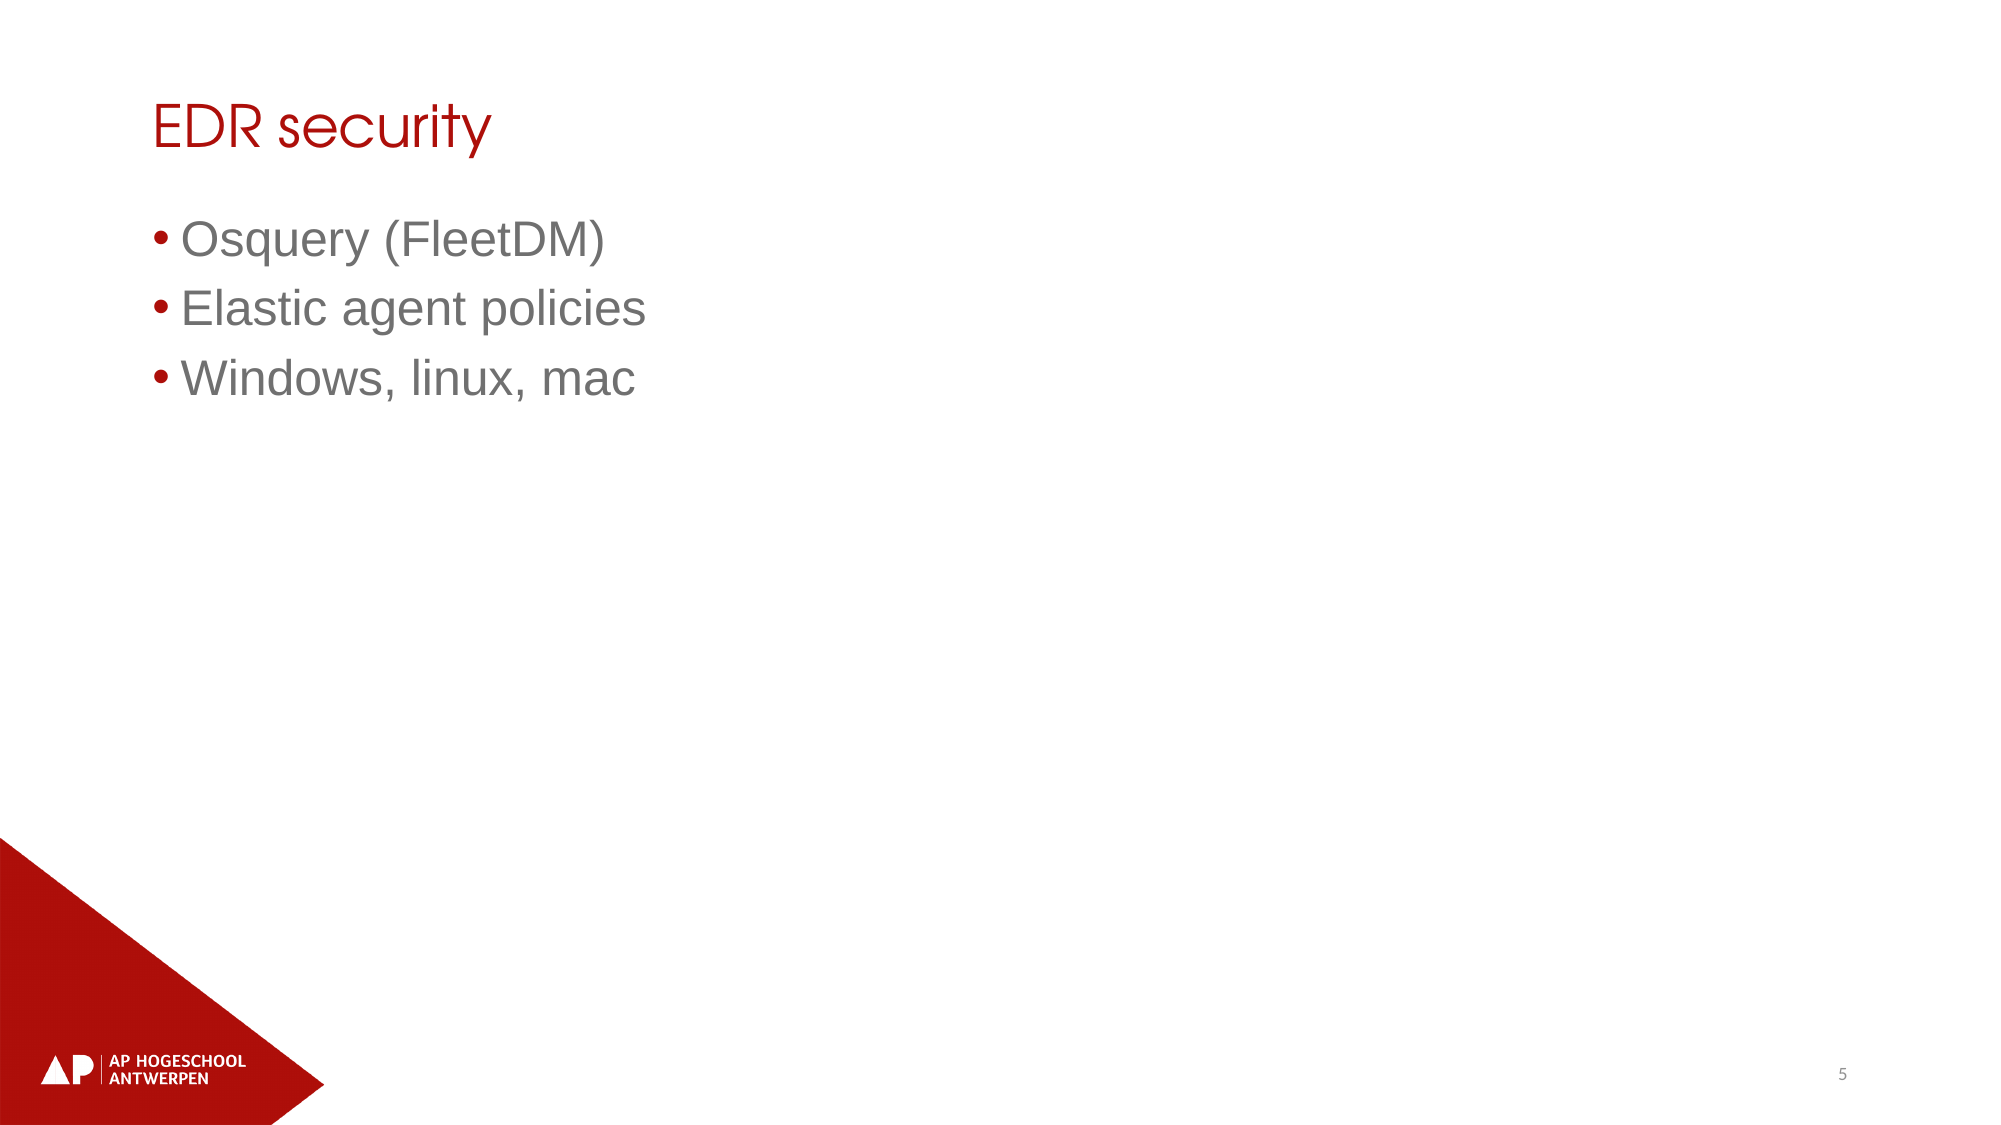

EDR security
Osquery (FleetDM)
Elastic agent policies
Windows, linux, mac
5